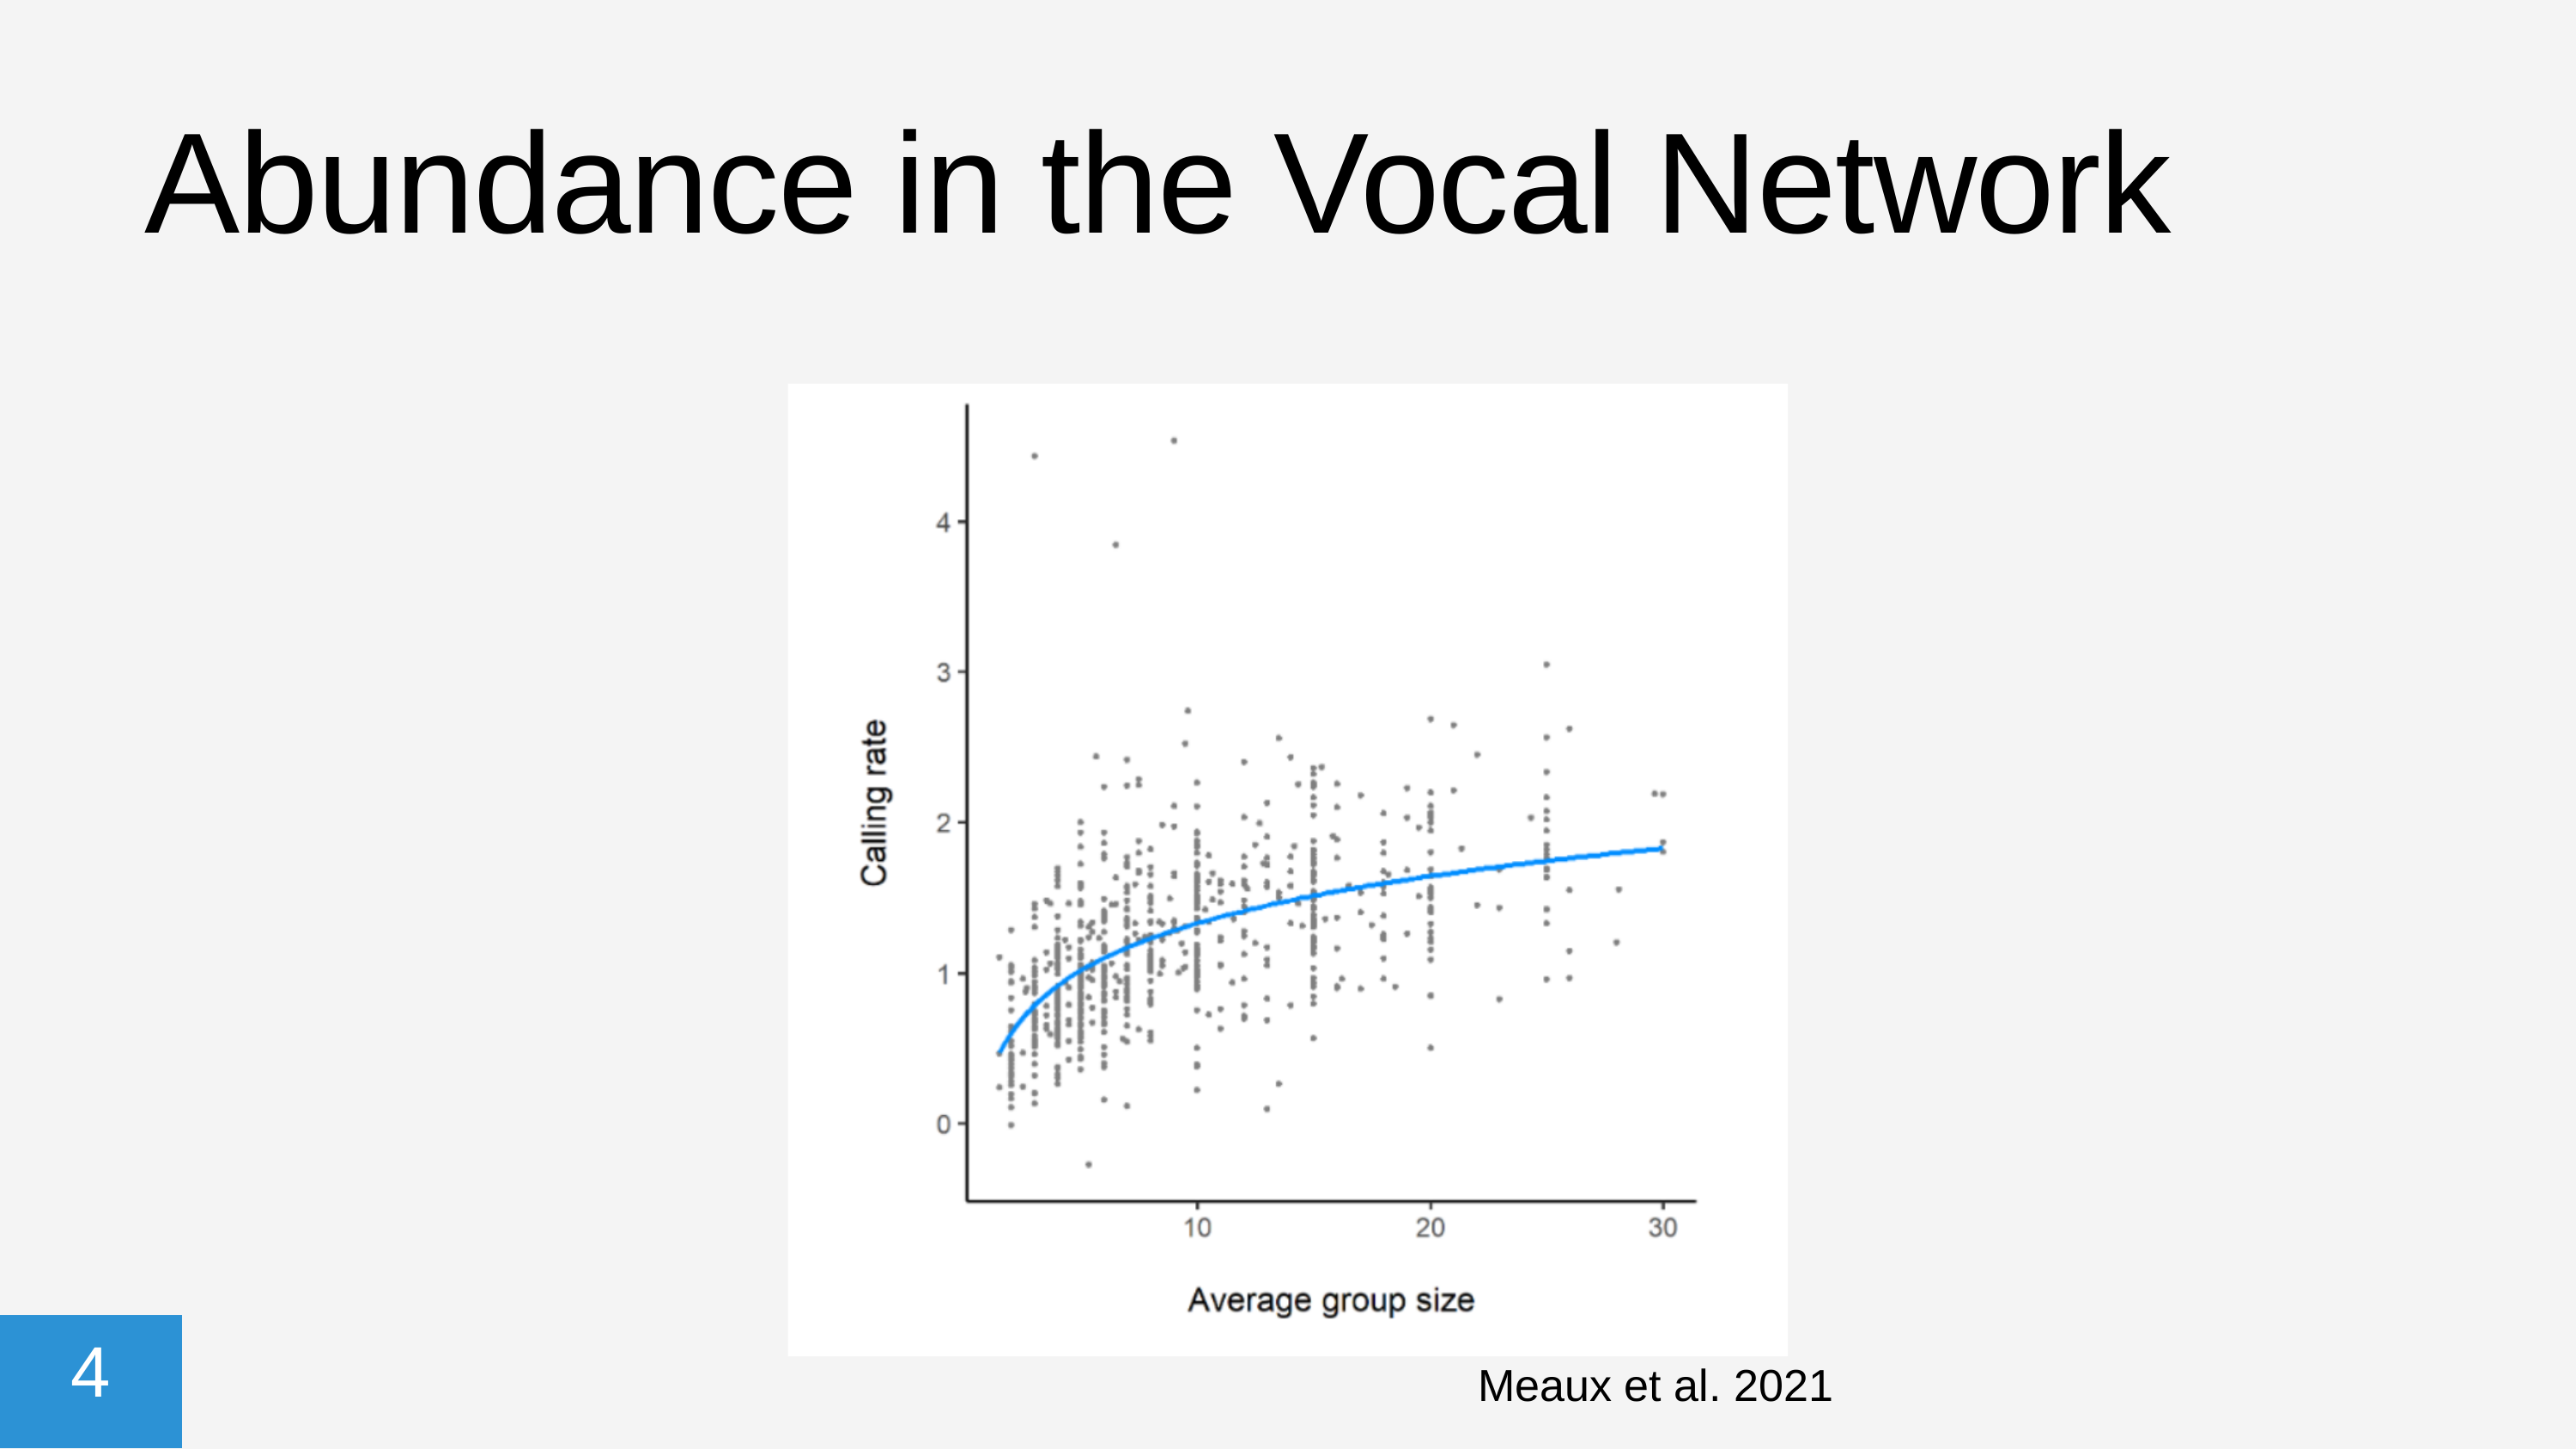

Abundance in the Vocal Network

4
Meaux et al. 2021